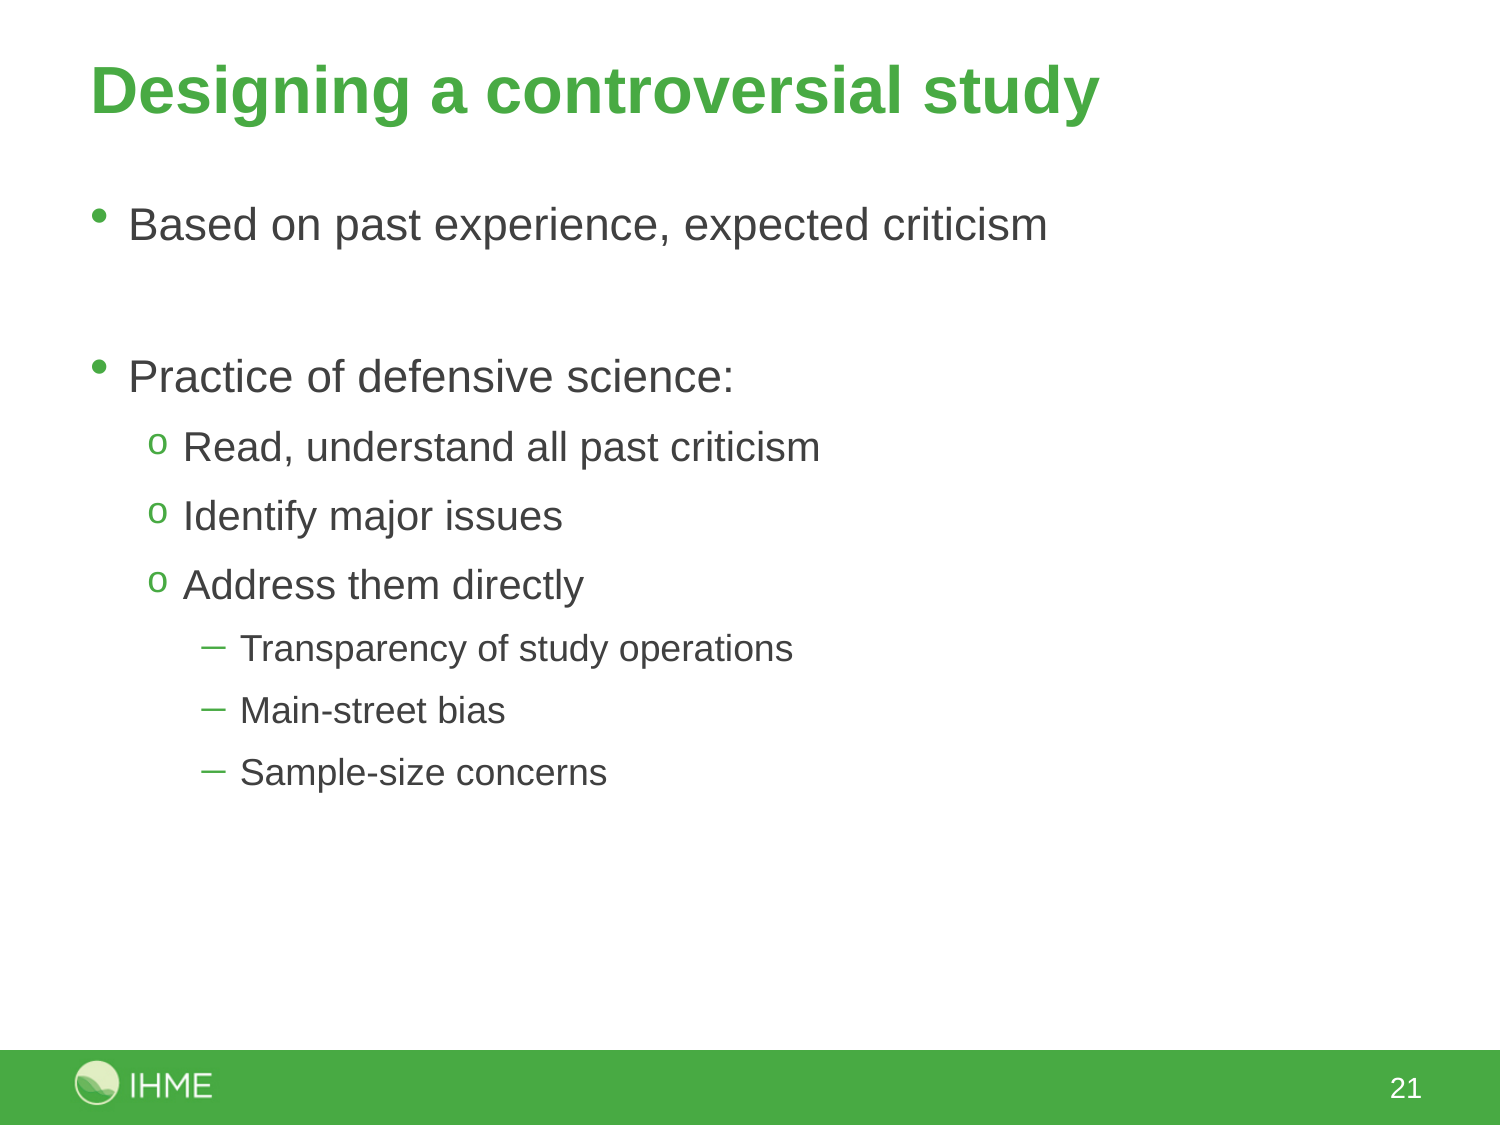

# Designing a controversial study
Based on past experience, expected criticism

Practice of defensive science:
Read, understand all past criticism
Identify major issues
Address them directly
Transparency of study operations
Main-street bias
Sample-size concerns
21